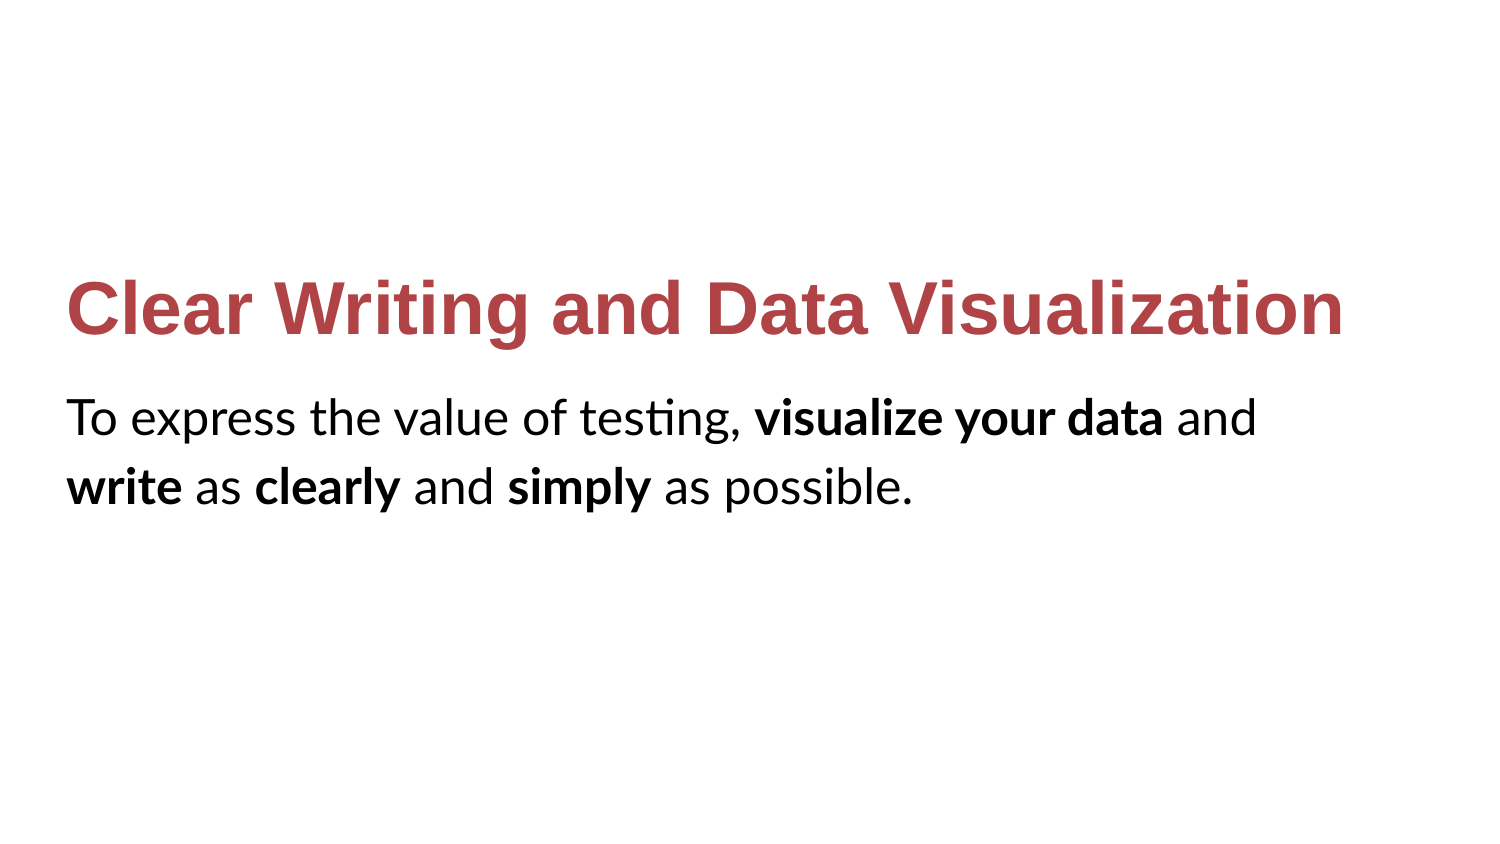

# Clear Writing and Data Visualization
To express the value of testing, visualize your data and write as clearly and simply as possible.